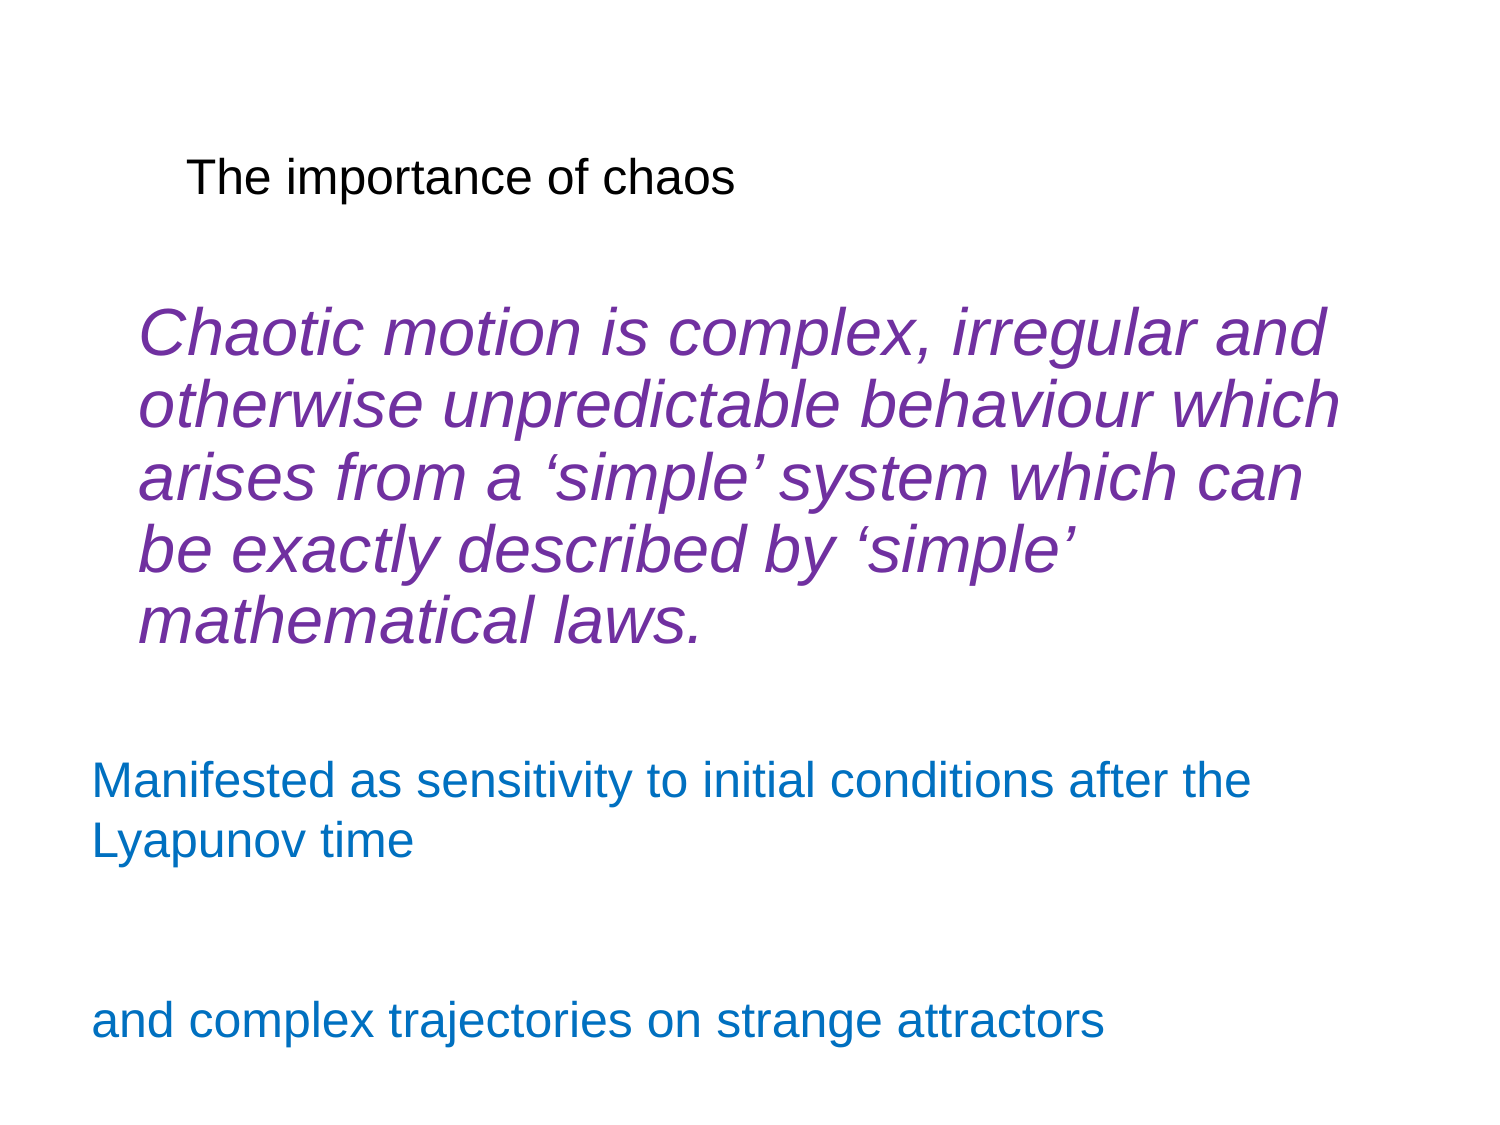

The importance of chaos
Chaotic motion is complex, irregular and otherwise unpredictable behaviour which arises from a ‘simple’ system which can be exactly described by ‘simple’ mathematical laws.
Manifested as sensitivity to initial conditions after the Lyapunov time

and complex trajectories on strange attractors